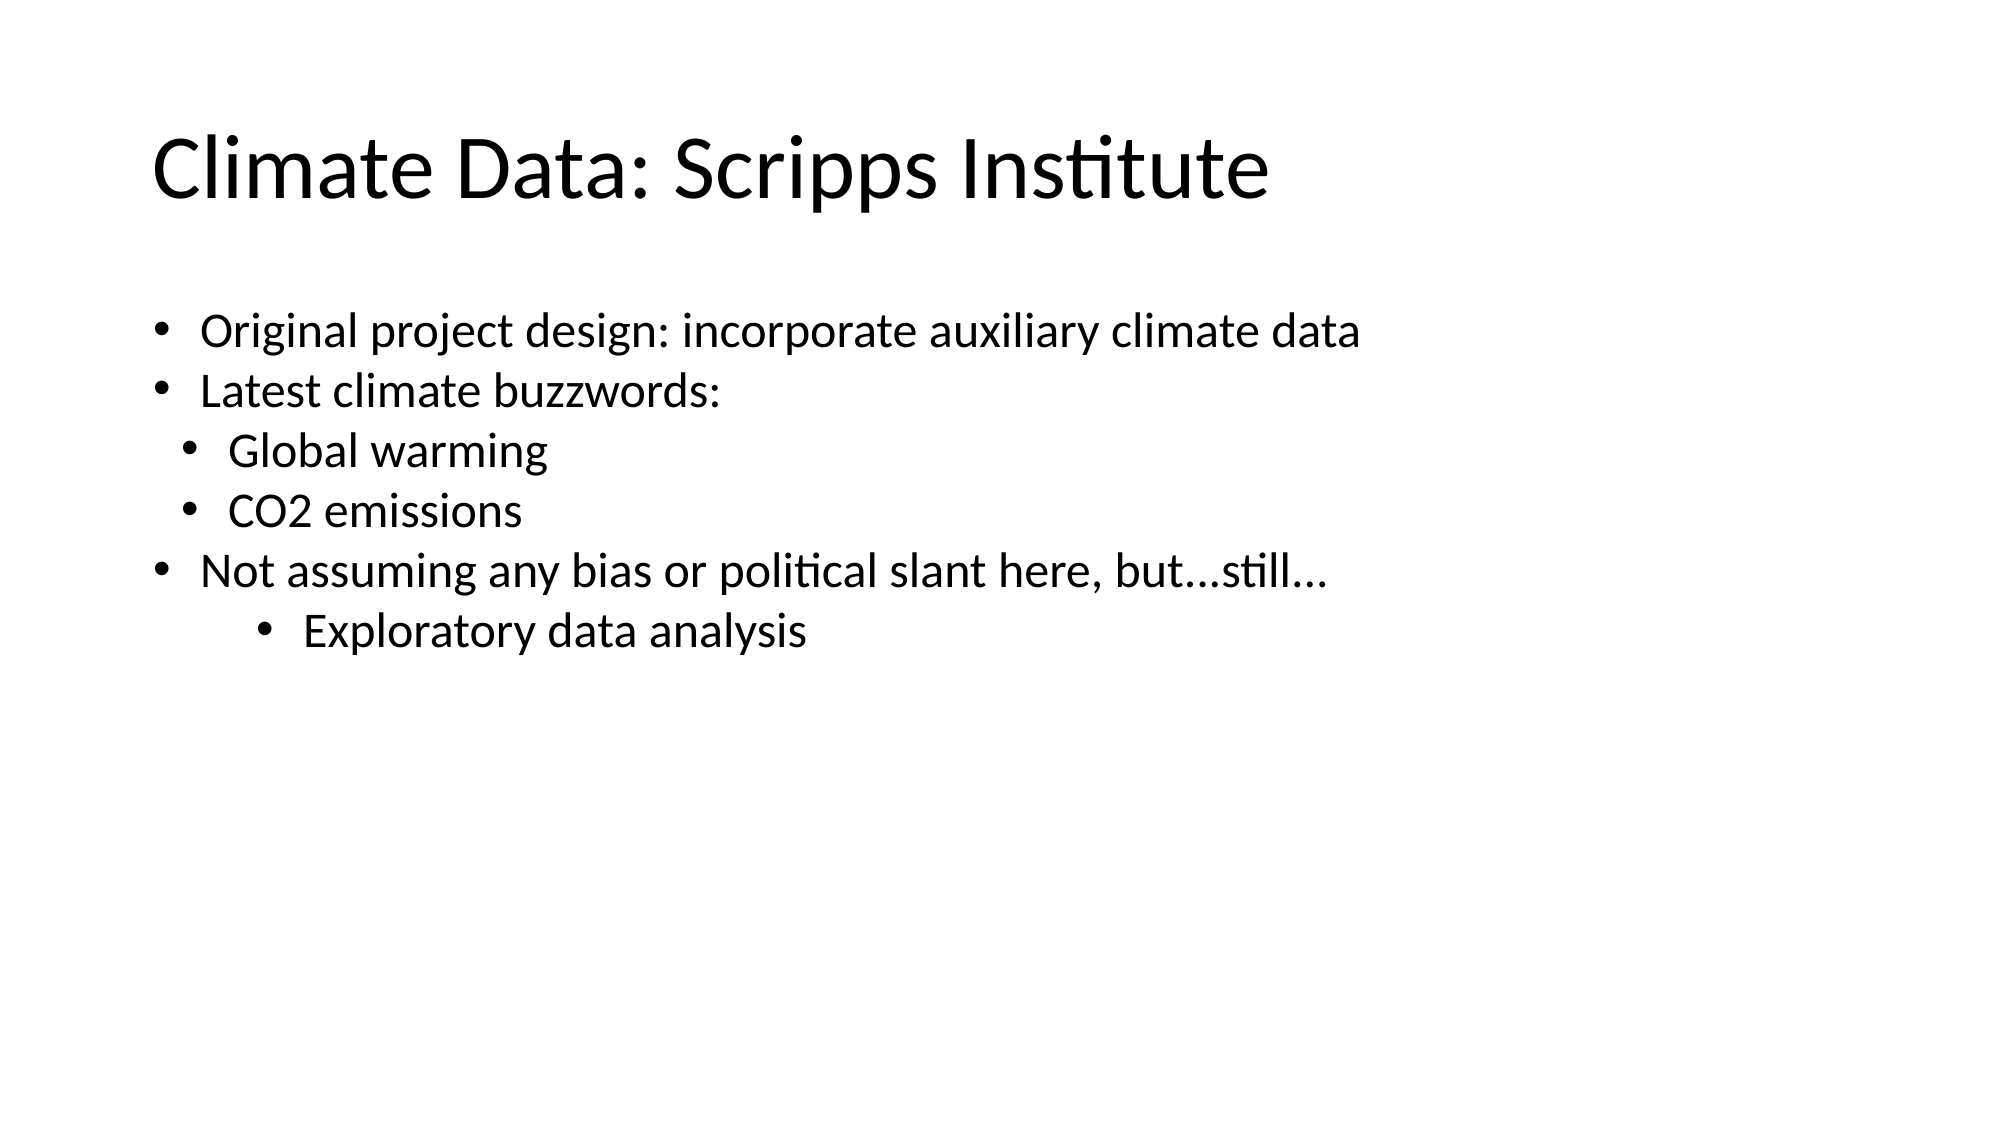

# Climate Data: Scripps Institute
Original project design: incorporate auxiliary climate data
Latest climate buzzwords:
Global warming
CO2 emissions
Not assuming any bias or political slant here, but...still...
Exploratory data analysis